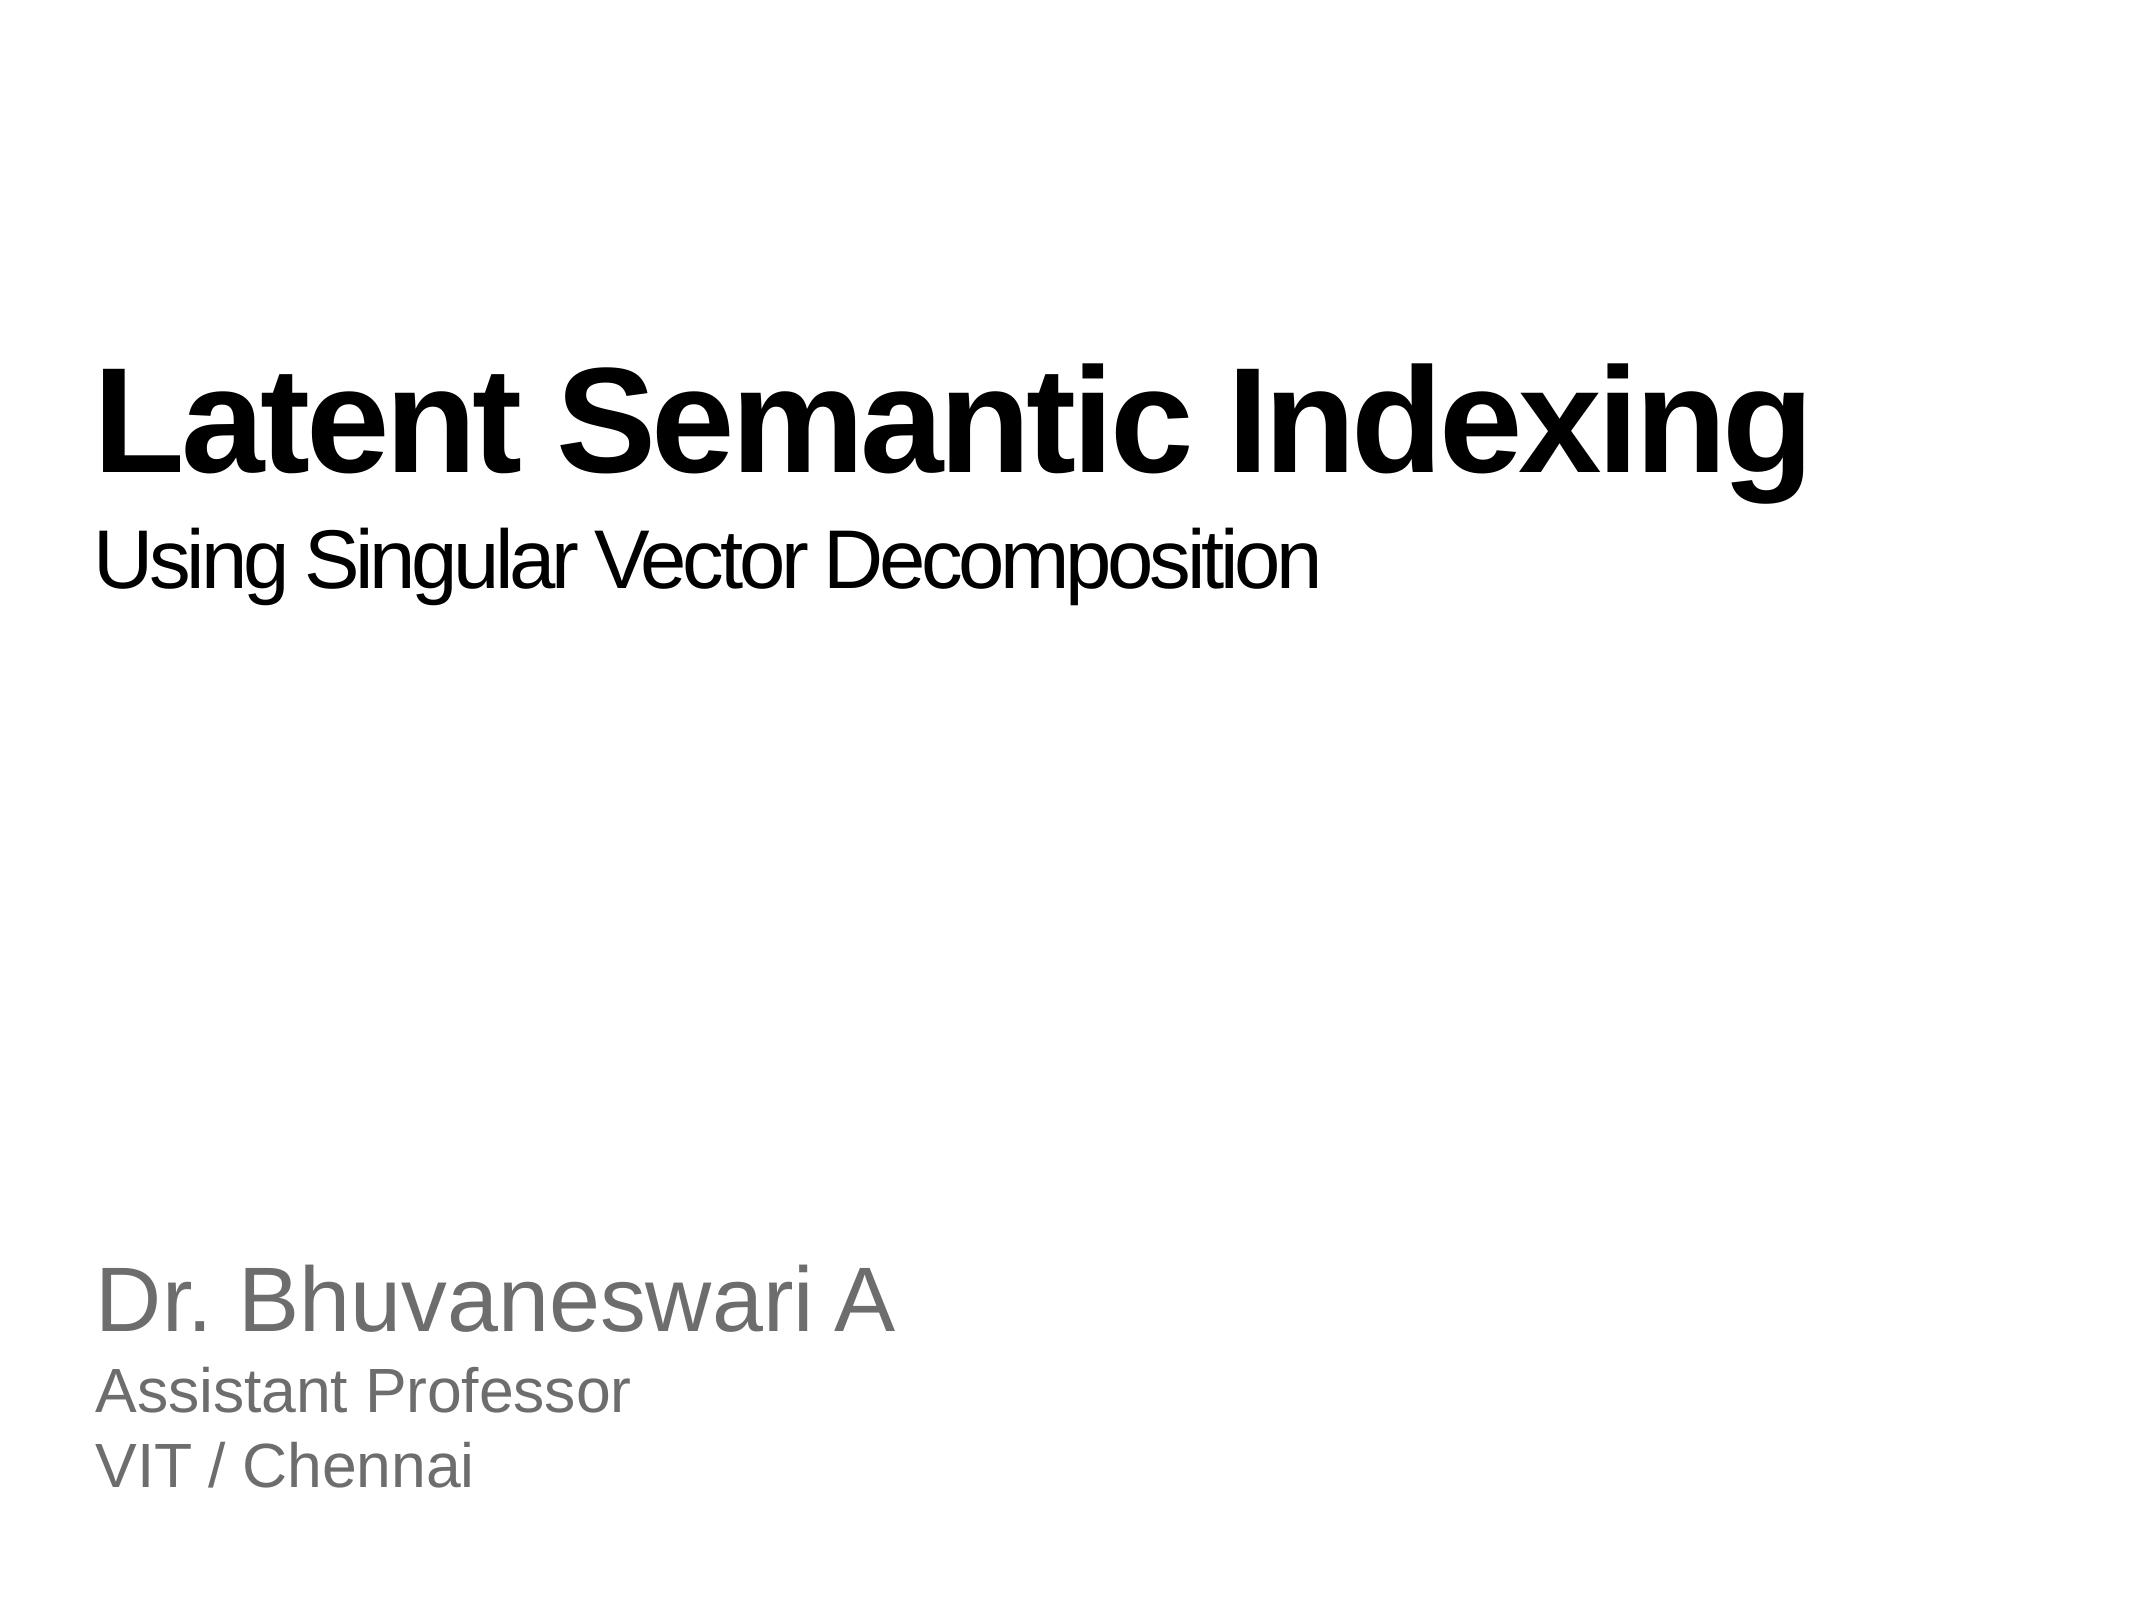

Latent Semantic Indexing
Using Singular Vector Decomposition
Dr. Bhuvaneswari A
Assistant Professor
VIT / Chennai